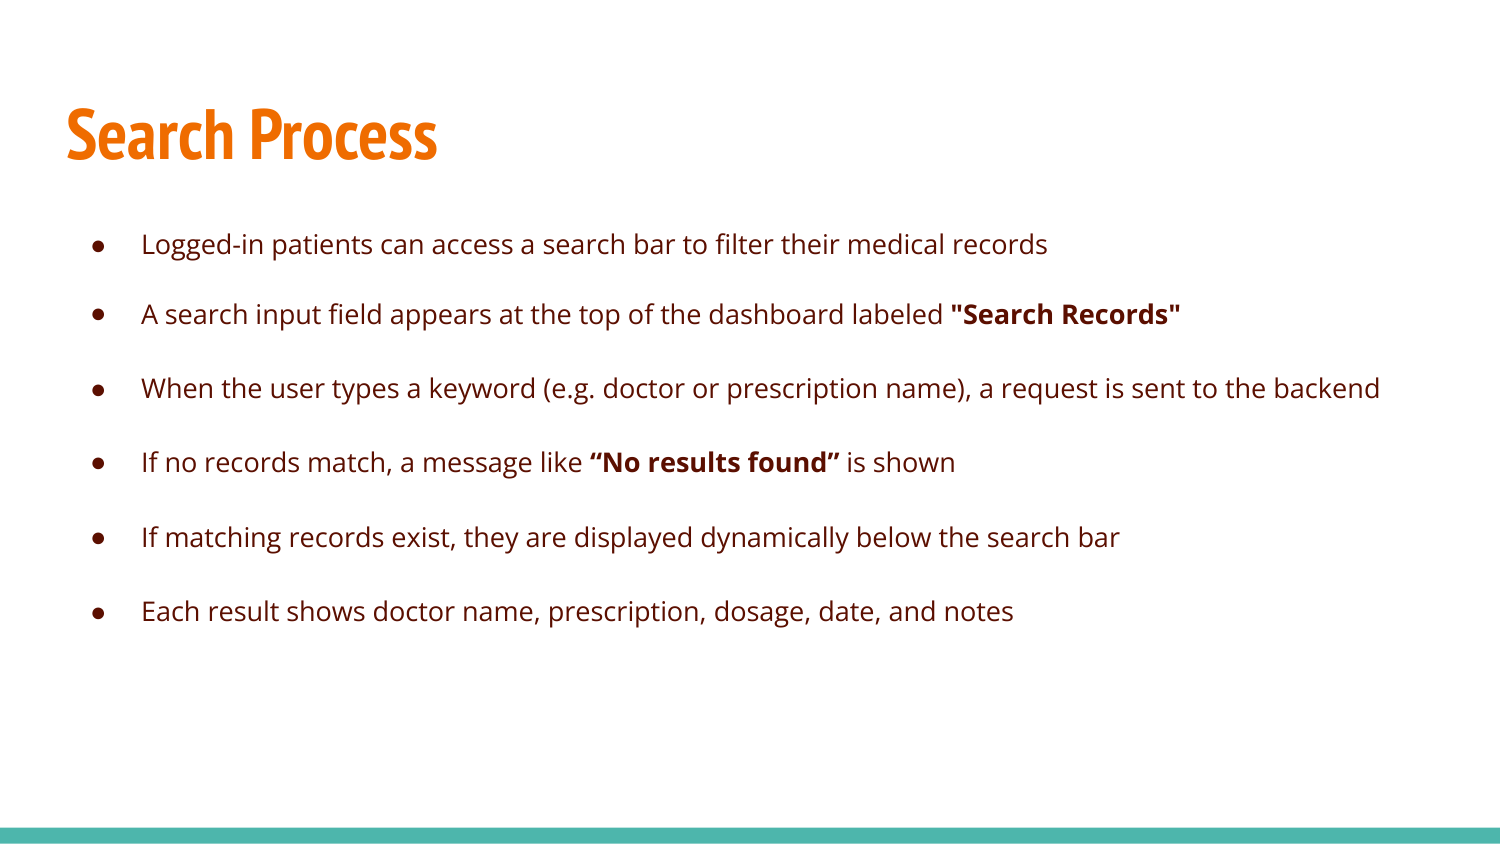

# Search Process
Logged-in patients can access a search bar to filter their medical records
A search input field appears at the top of the dashboard labeled "Search Records"
When the user types a keyword (e.g. doctor or prescription name), a request is sent to the backend
If no records match, a message like “No results found” is shown
If matching records exist, they are displayed dynamically below the search bar
Each result shows doctor name, prescription, dosage, date, and notes